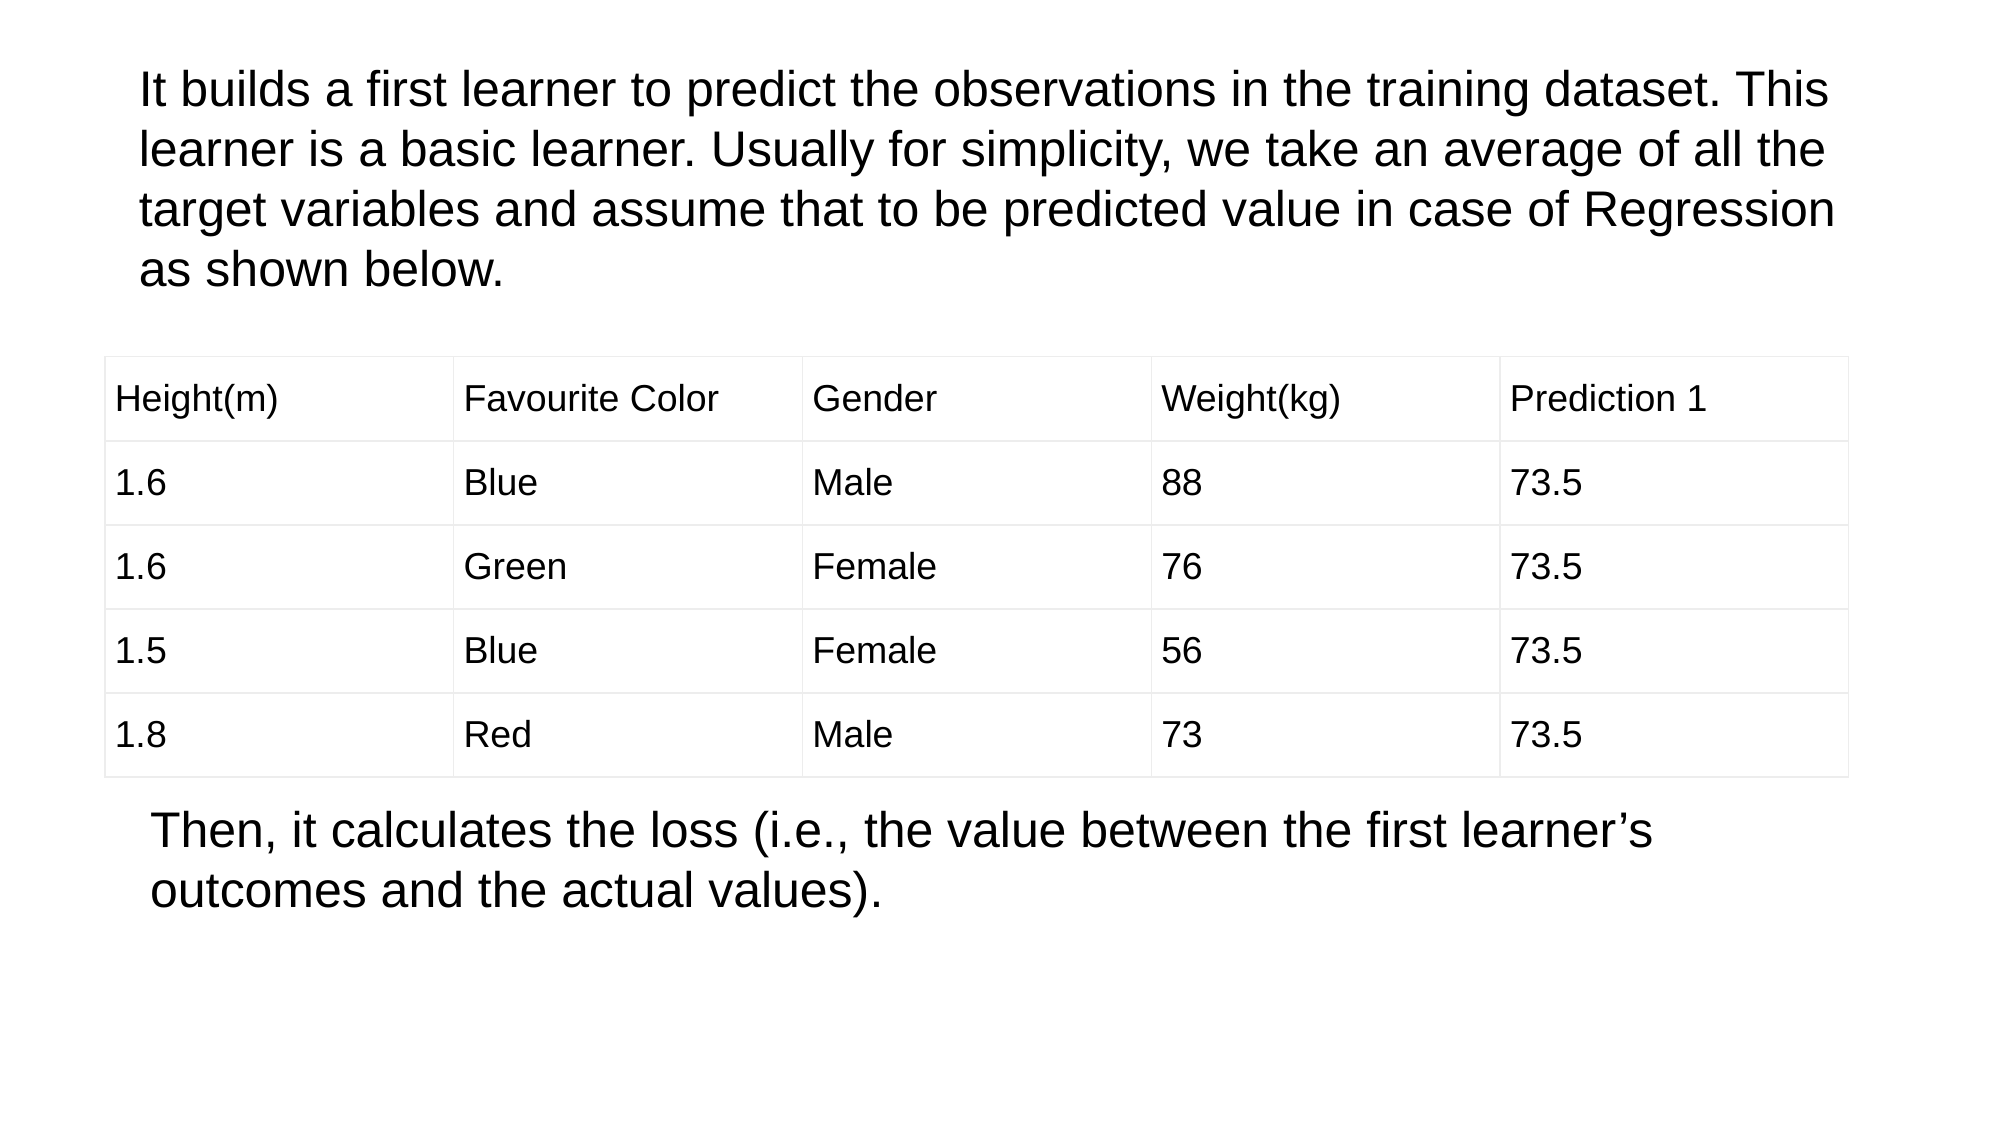

It builds a first learner to predict the observations in the training dataset. This learner is a basic learner. Usually for simplicity, we take an average of all the target variables and assume that to be predicted value in case of Regression as shown below.
| Height(m) | Favourite Color | Gender | Weight(kg) | Prediction 1 |
| --- | --- | --- | --- | --- |
| 1.6 | Blue | Male | 88 | 73.5 |
| 1.6 | Green | Female | 76 | 73.5 |
| 1.5 | Blue | Female | 56 | 73.5 |
| 1.8 | Red | Male | 73 | 73.5 |
Then, it calculates the loss (i.e., the value between the first learner’s outcomes and the actual values).